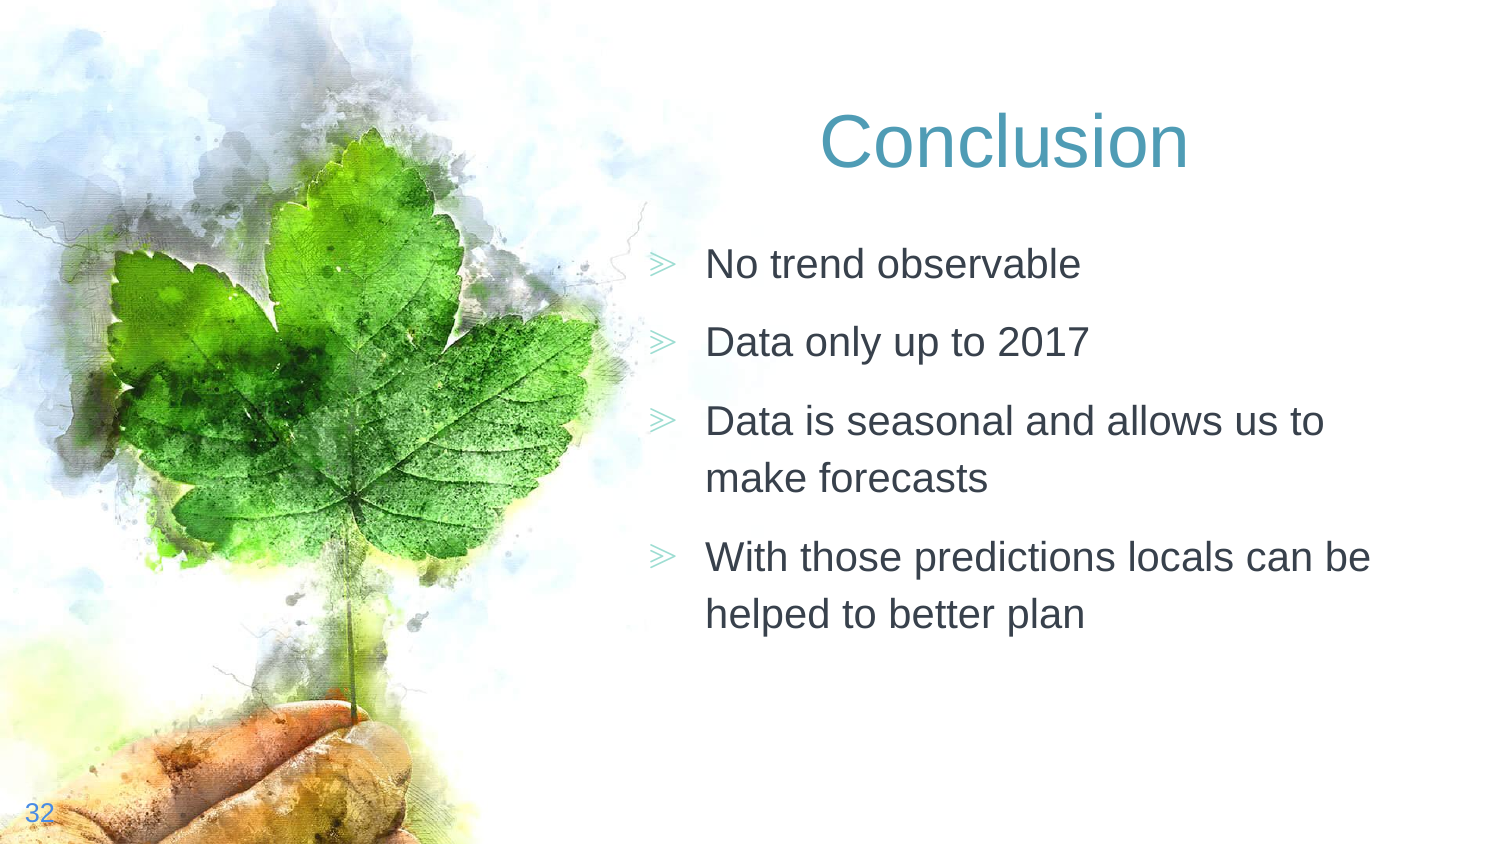

# Conclusion
No trend observable
Data only up to 2017
Data is seasonal and allows us to make forecasts
With those predictions locals can be helped to better plan

32